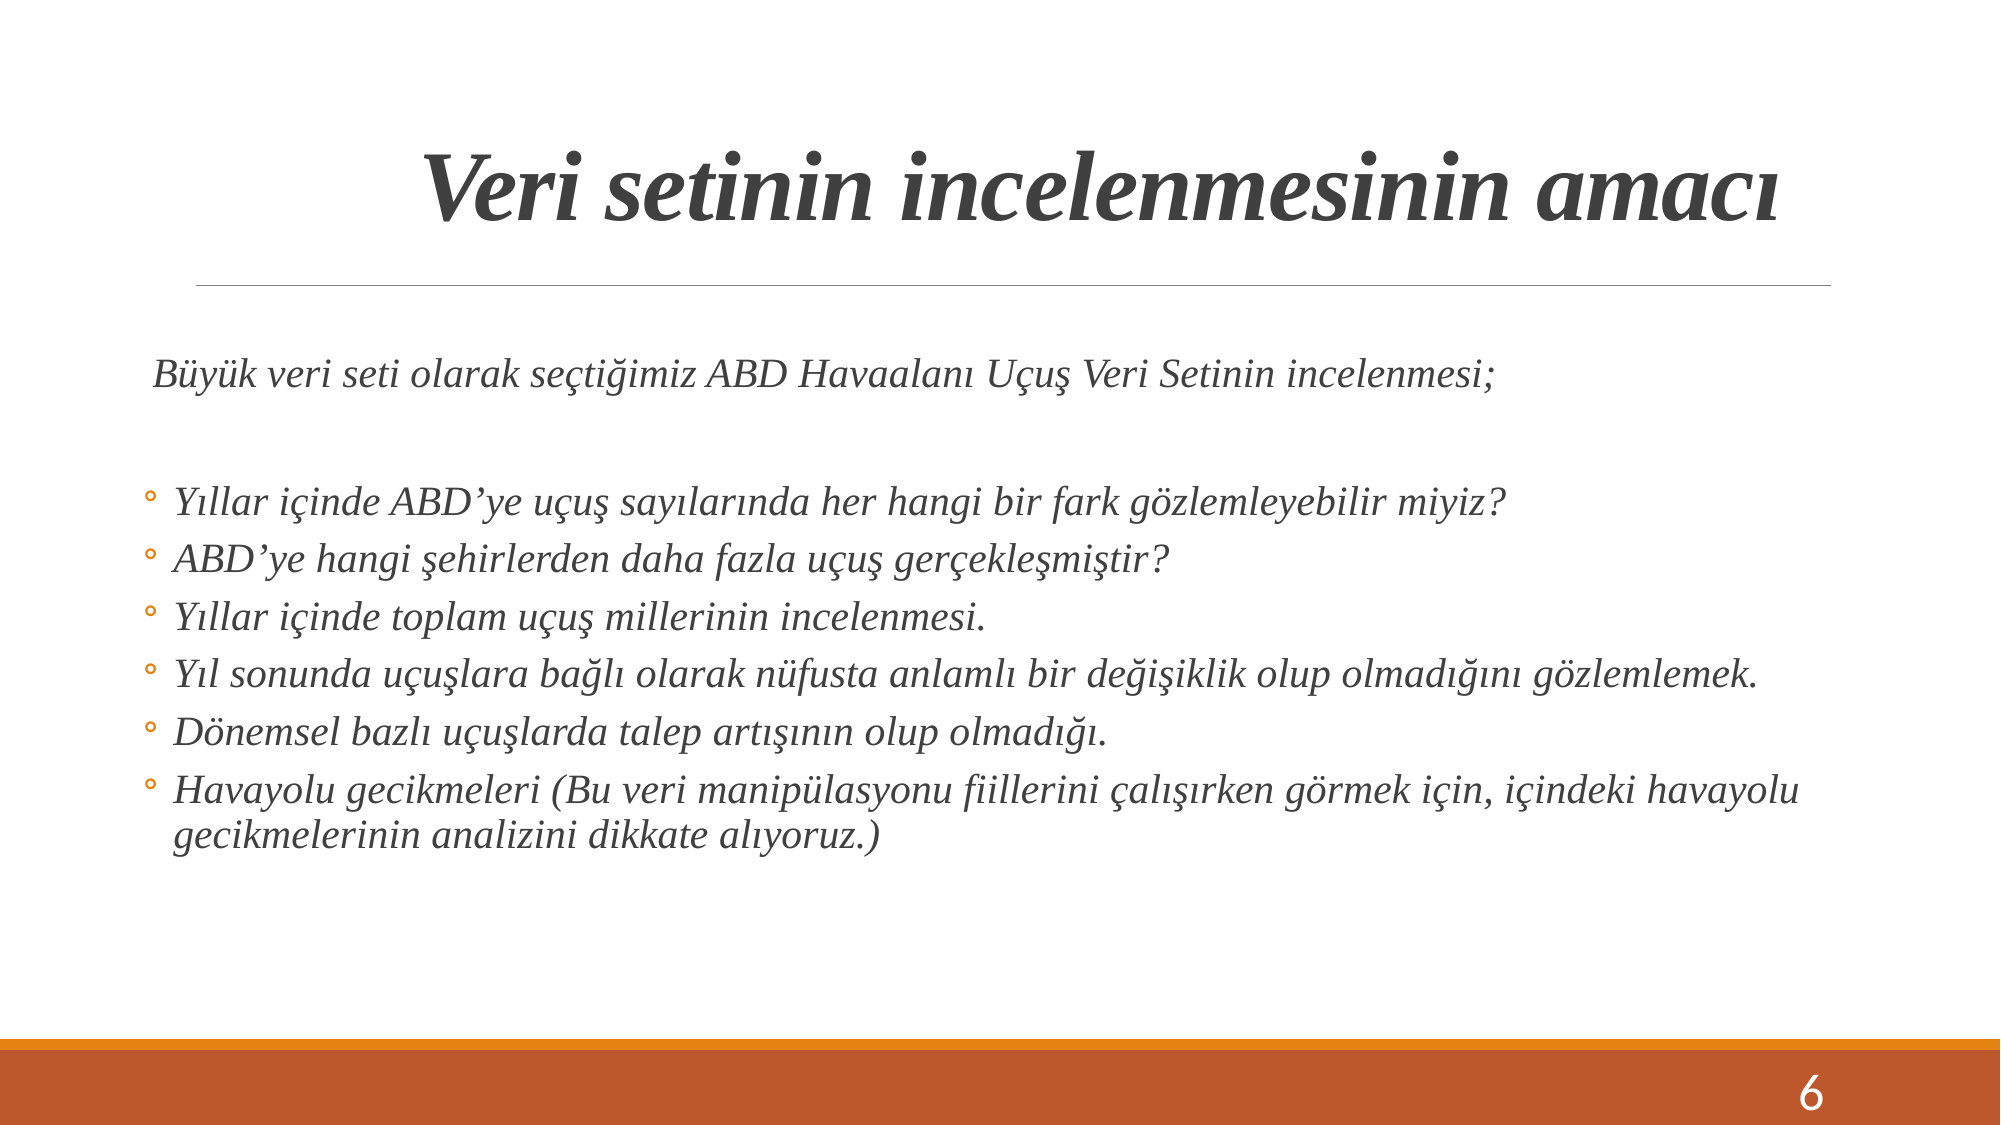

# Veri setinin incelenmesinin amacı
    Büyük veri seti olarak seçtiğimiz ABD Havaalanı Uçuş Veri Setinin incelenmesi;

Yıllar içinde ABD’ye uçuş sayılarında her hangi bir fark gözlemleyebilir miyiz?
ABD’ye hangi şehirlerden daha fazla uçuş gerçekleşmiştir?
Yıllar içinde toplam uçuş millerinin incelenmesi.
Yıl sonunda uçuşlara bağlı olarak nüfusta anlamlı bir değişiklik olup olmadığını gözlemlemek.
Dönemsel bazlı uçuşlarda talep artışının olup olmadığı.
Havayolu gecikmeleri (Bu veri manipülasyonu fiillerini çalışırken görmek için, içindeki havayolu gecikmelerinin analizini dikkate alıyoruz.)

6